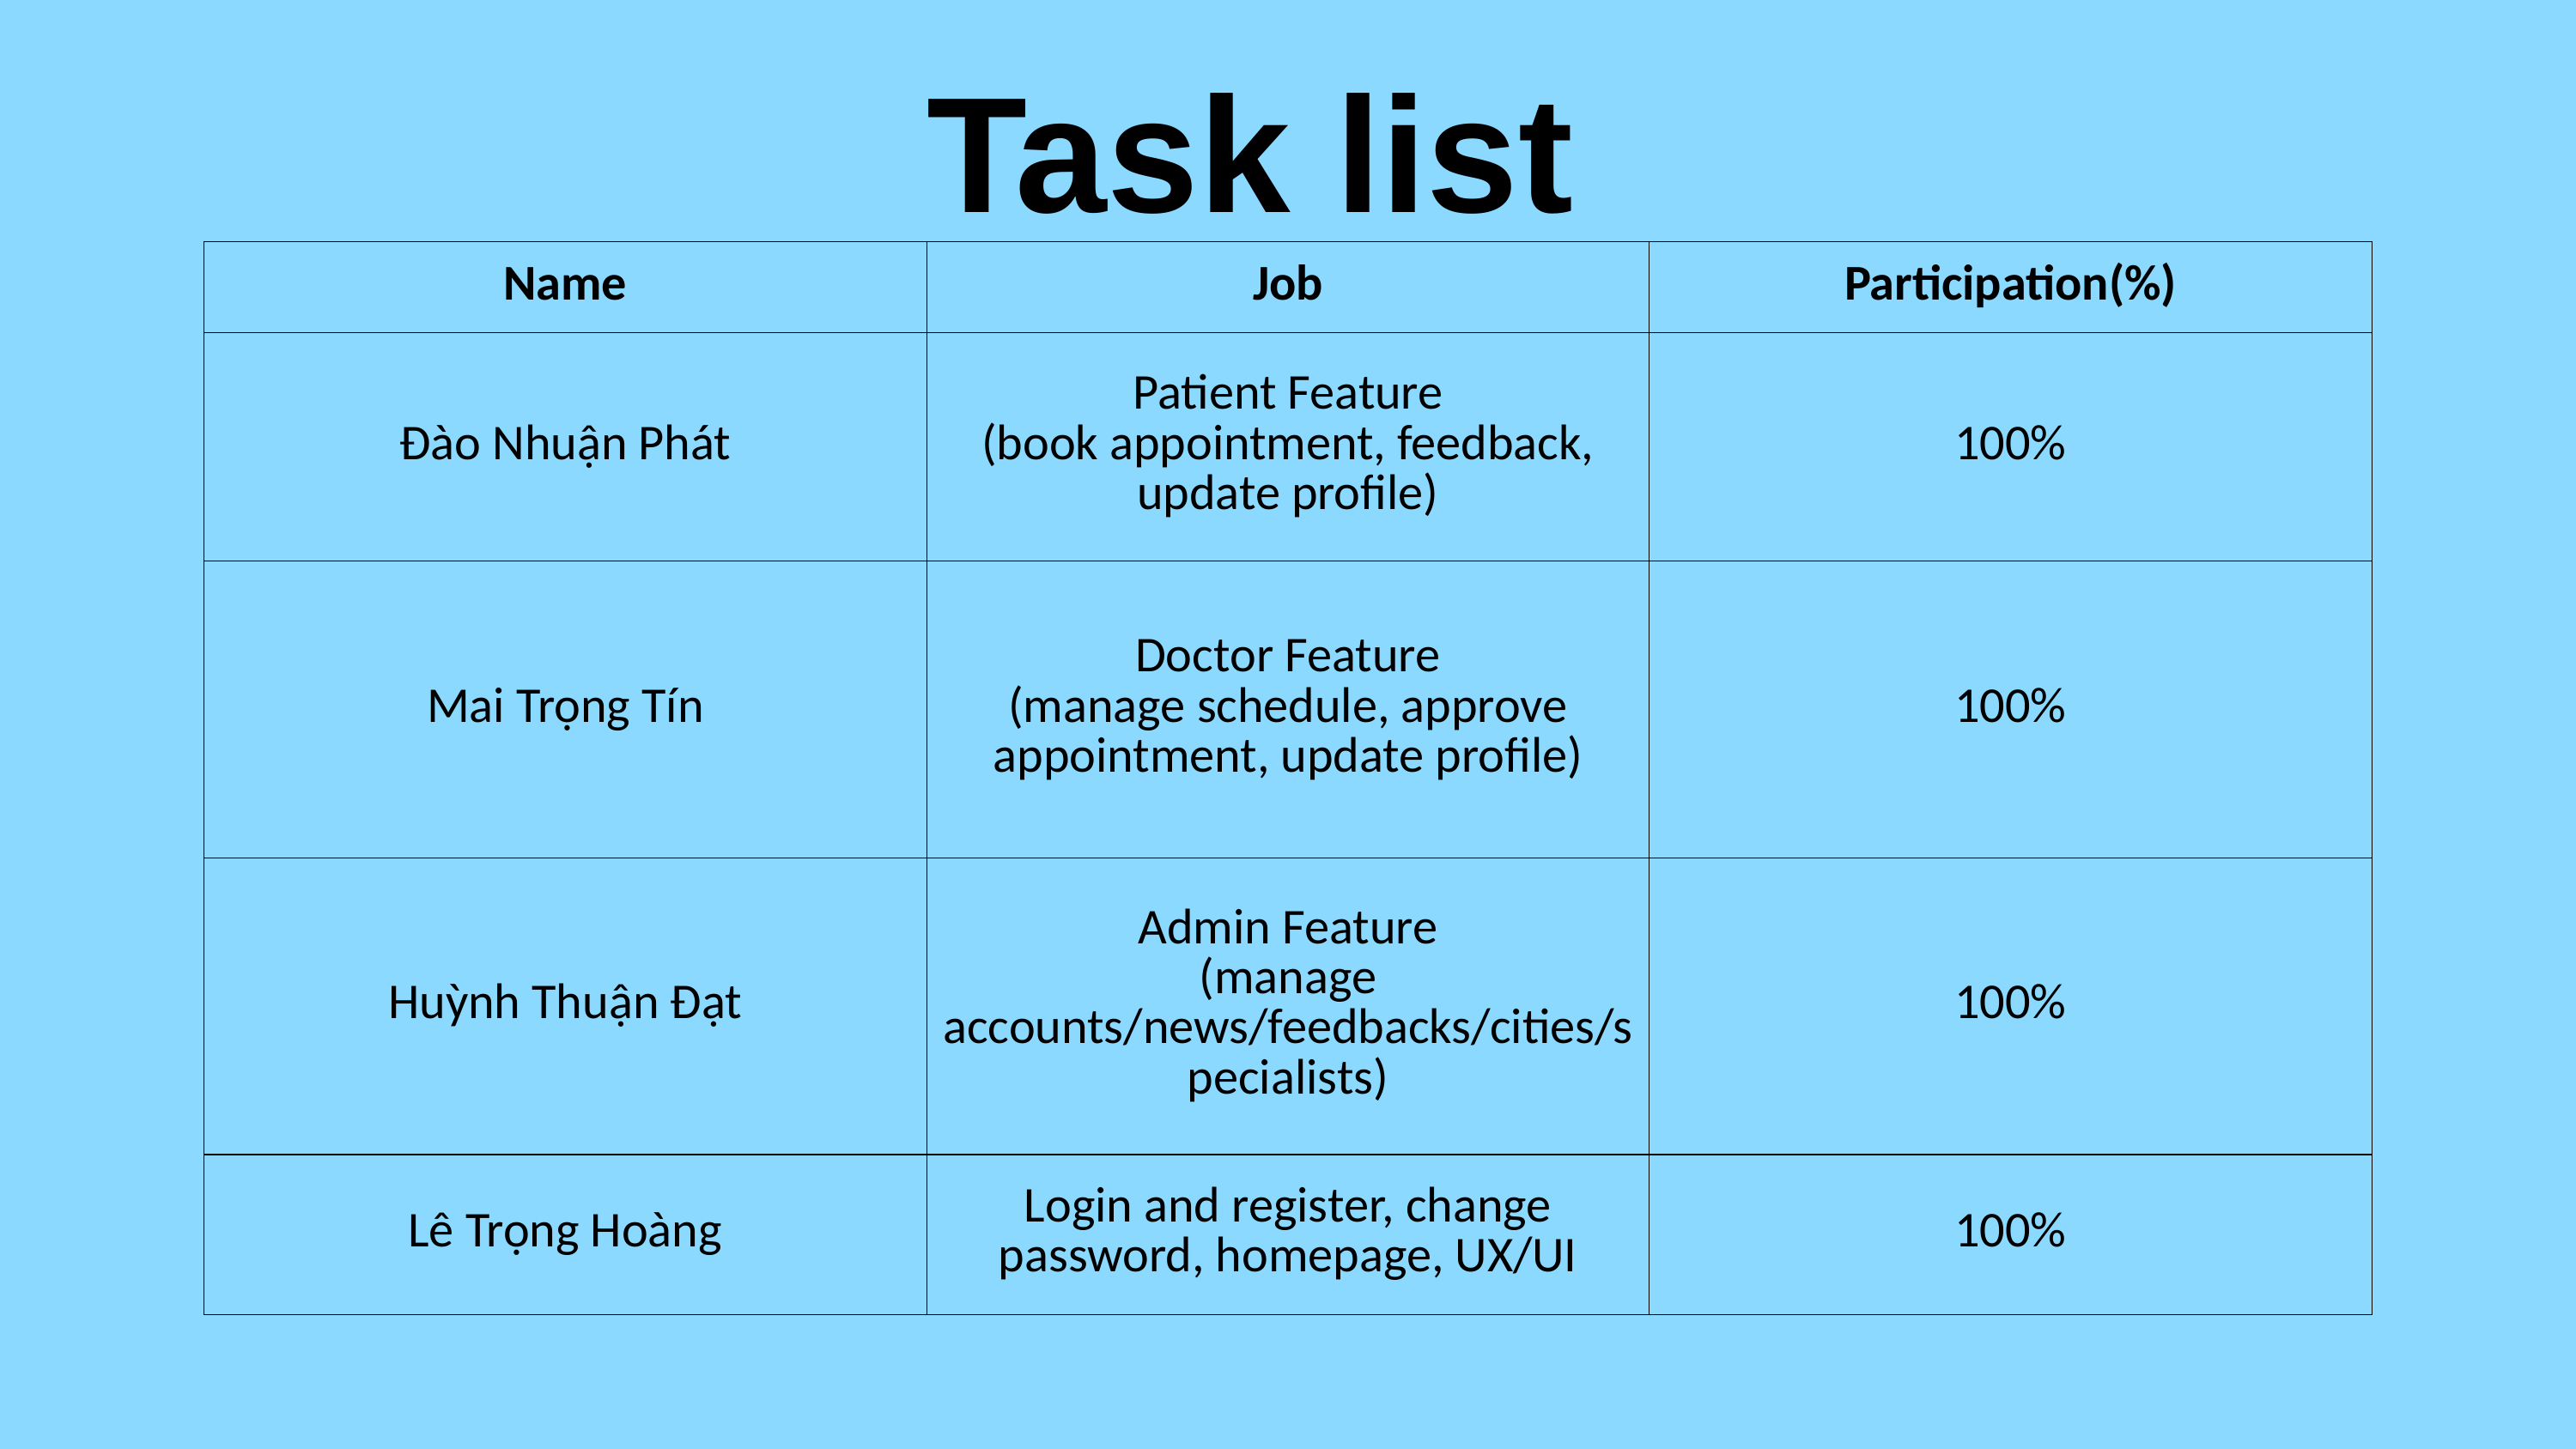

Task list
| Name | Job | Participation(%) |
| --- | --- | --- |
| Đào Nhuận Phát | Patient Feature (book appointment, feedback, update profile) | 100% |
| Mai Trọng Tín | Doctor Feature (manage schedule, approve appointment, update profile) | 100% |
| Huỳnh Thuận Đạt | Admin Feature (manage accounts/news/feedbacks/cities/specialists) | 100% |
| Lê Trọng Hoàng | Login and register, change password, homepage, UX/UI | 100% |